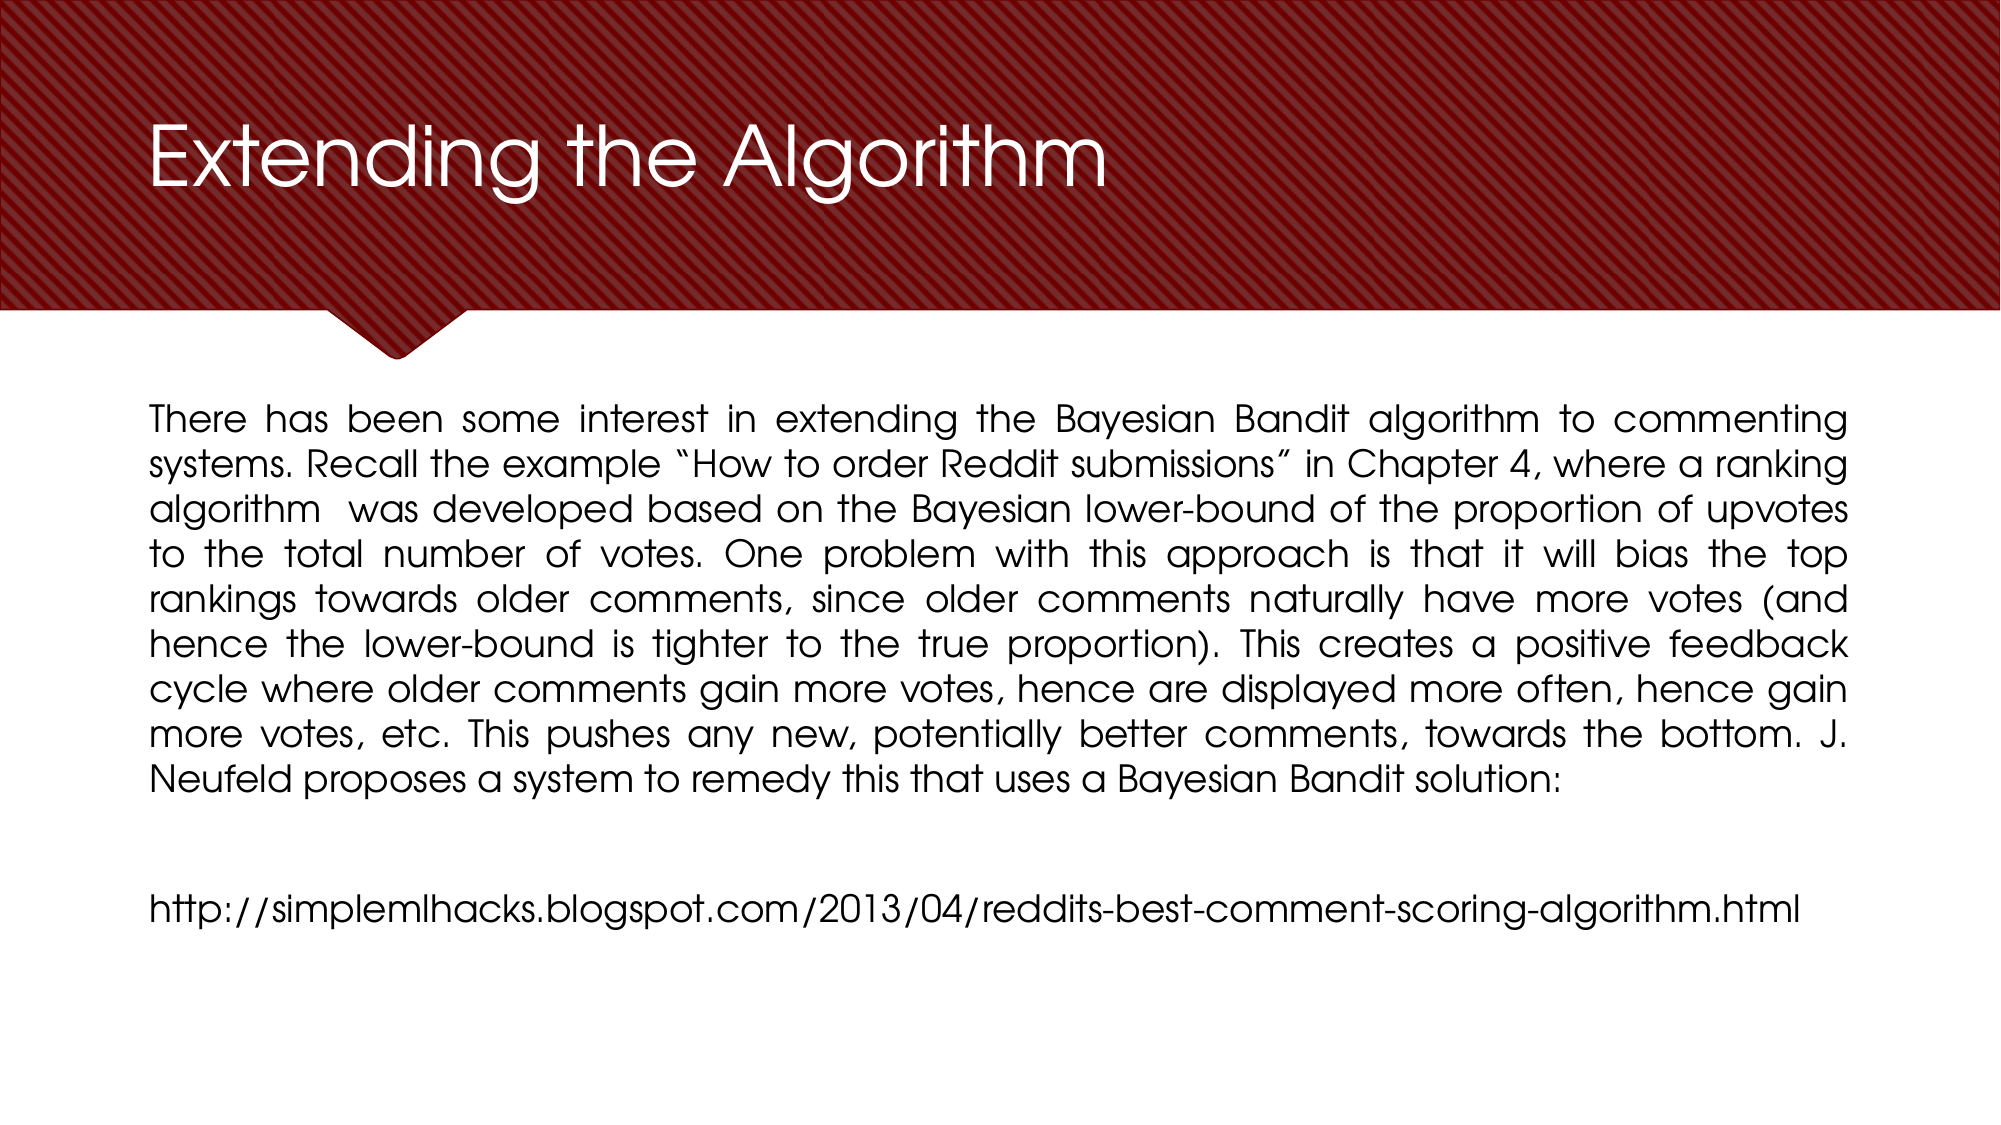

# Extending the Algorithm
There has been some interest in extending the Bayesian Bandit algorithm to commenting systems. Recall the example “How to order Reddit submissions” in Chapter 4, where a ranking algorithm  was developed based on the Bayesian lower-bound of the proportion of upvotes to the total number of votes. One problem with this approach is that it will bias the top rankings towards older comments, since older comments naturally have more votes (and hence the lower-bound is tighter to the true proportion). This creates a positive feedback cycle where older comments gain more votes, hence are displayed more often, hence gain more votes, etc. This pushes any new, potentially better comments, towards the bottom. J. Neufeld proposes a system to remedy this that uses a Bayesian Bandit solution:

http://simplemlhacks.blogspot.com/2013/04/reddits-best-comment-scoring-algorithm.html